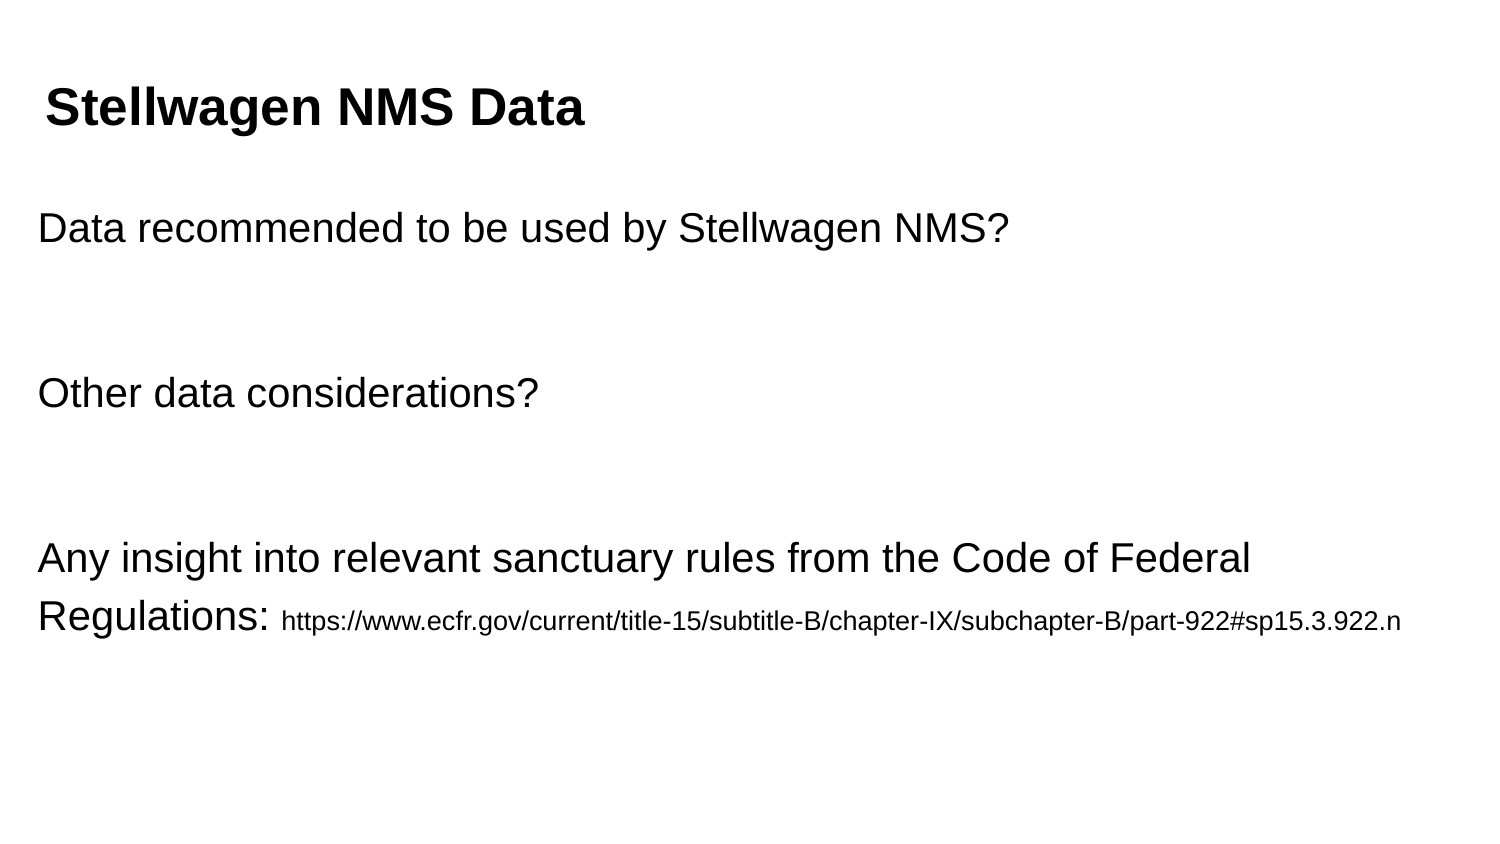

# Stellwagen NMS Data
Data recommended to be used by Stellwagen NMS?

Other data considerations?

Any insight into relevant sanctuary rules from the Code of Federal Regulations: https://www.ecfr.gov/current/title-15/subtitle-B/chapter-IX/subchapter-B/part-922#sp15.3.922.n